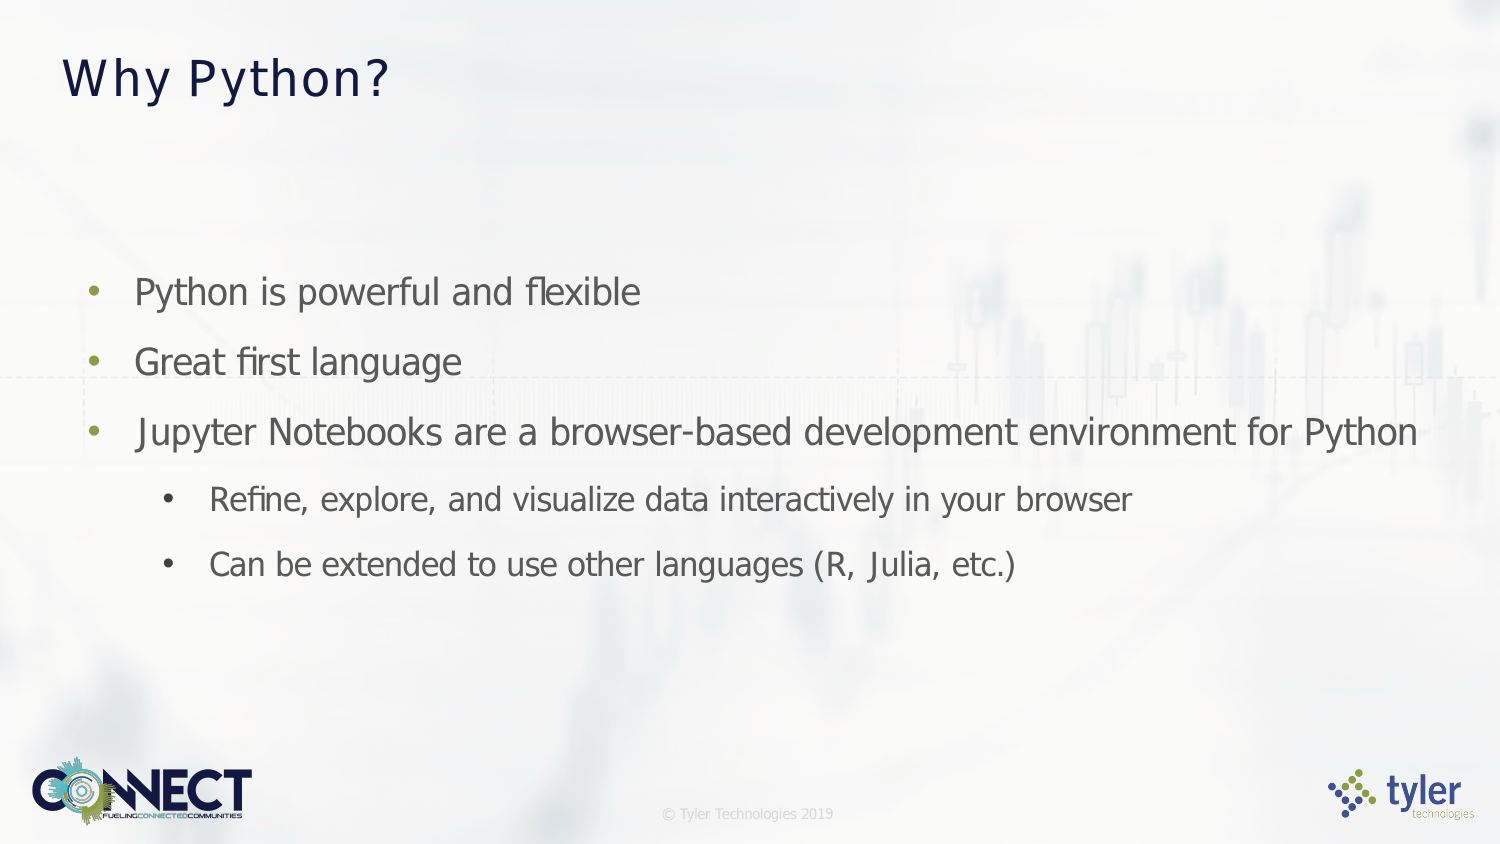

# Why Python?
Python is powerful and flexible
Great first language
Jupyter Notebooks are a browser-based development environment for Python
Refine, explore, and visualize data interactively in your browser
Can be extended to use other languages (R, Julia, etc.)